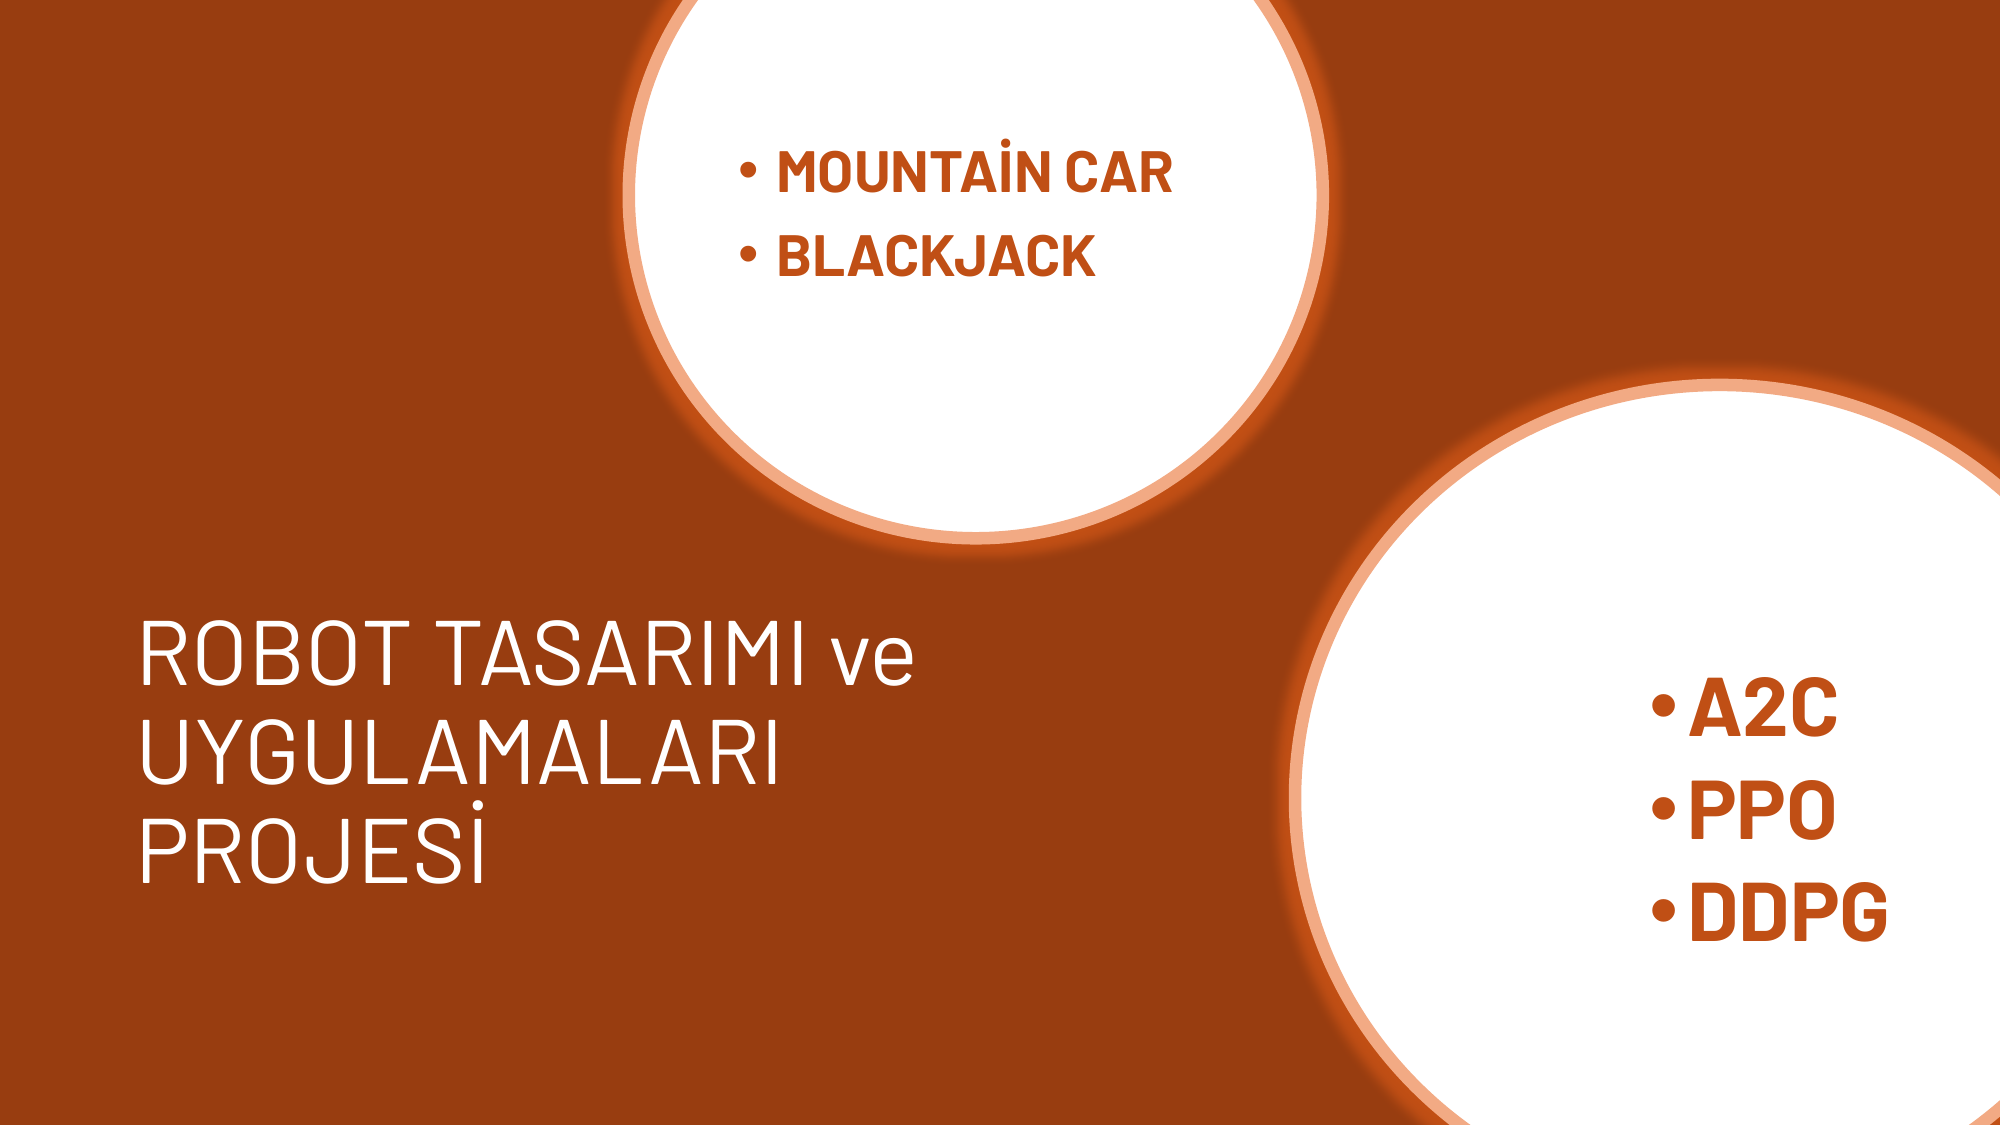

MOUNTAİN CAR
BLACKJACK

ROBOT TASARIMI ve UYGULAMALARI
PROJESİ
A2C
PPO
DDPG